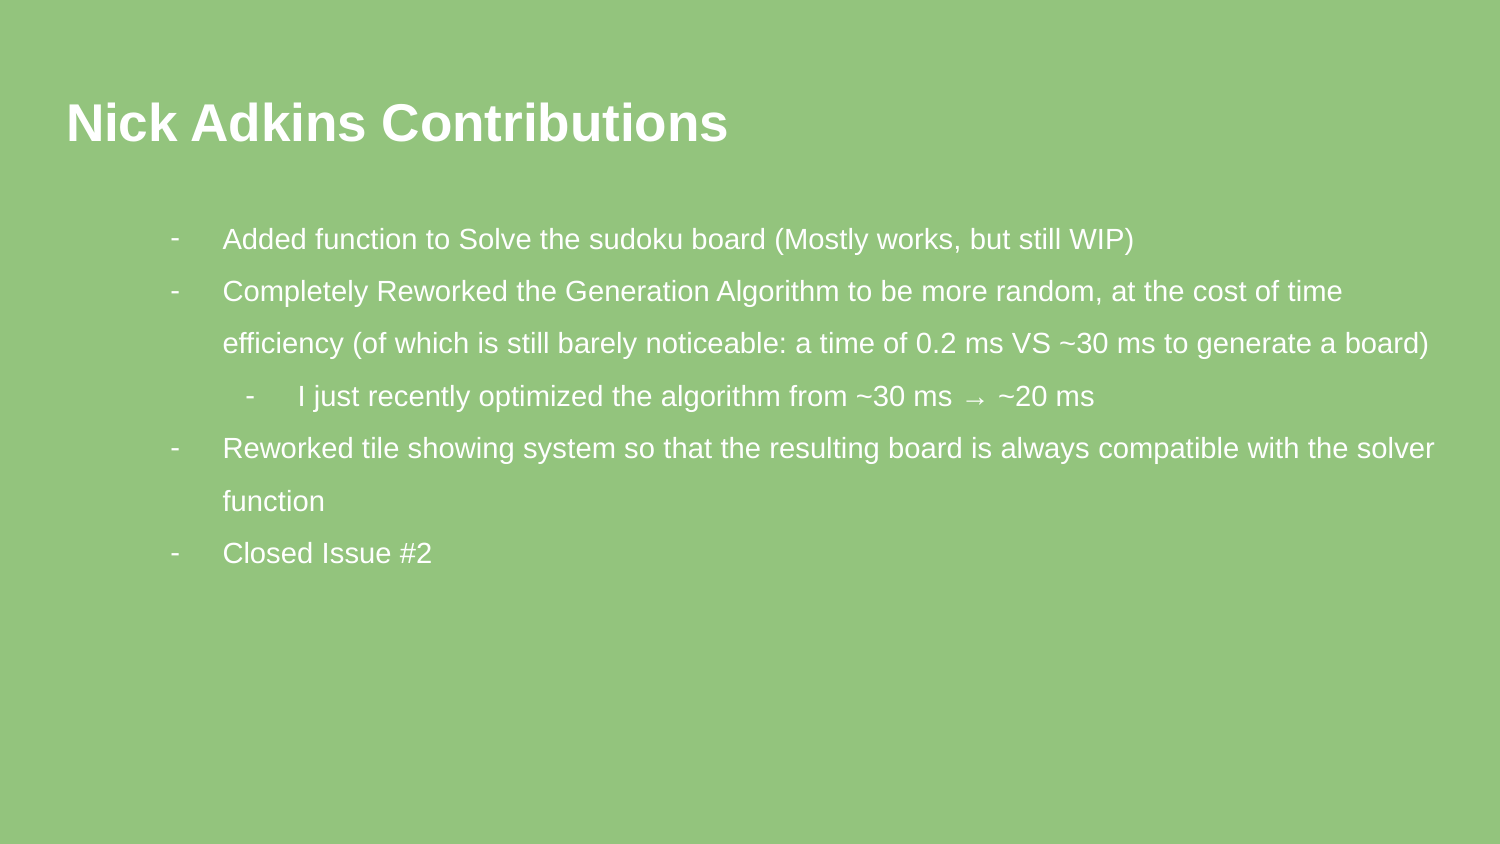

# Nick Adkins Contributions

Added function to Solve the sudoku board (Mostly works, but still WIP)
Completely Reworked the Generation Algorithm to be more random, at the cost of time efficiency (of which is still barely noticeable: a time of 0.2 ms VS ~30 ms to generate a board)
I just recently optimized the algorithm from ~30 ms → ~20 ms
Reworked tile showing system so that the resulting board is always compatible with the solver function
Closed Issue #2